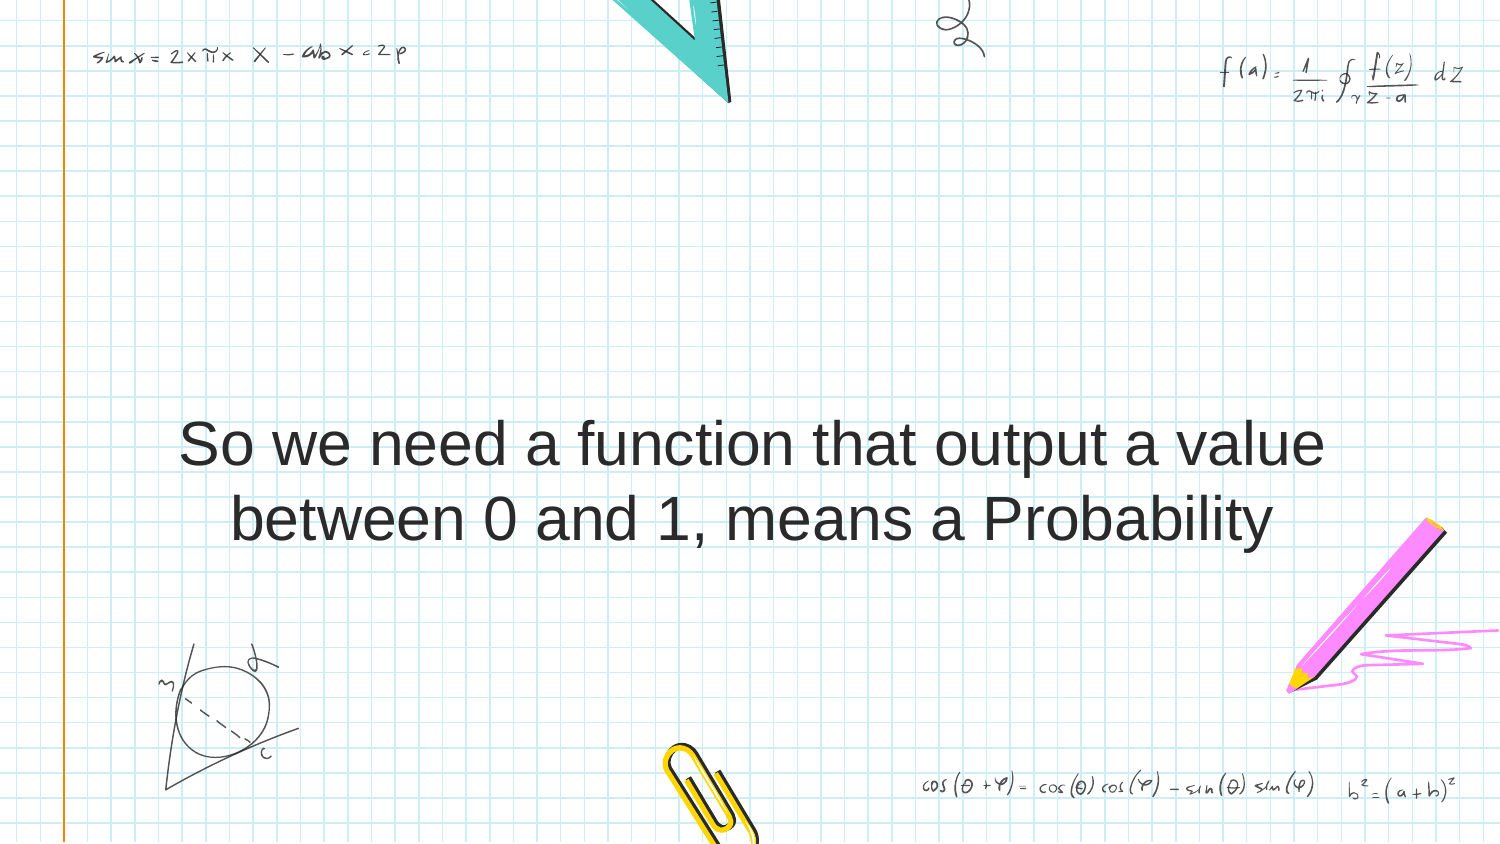

# So we need a function that output a value between 0 and 1, means a Probability